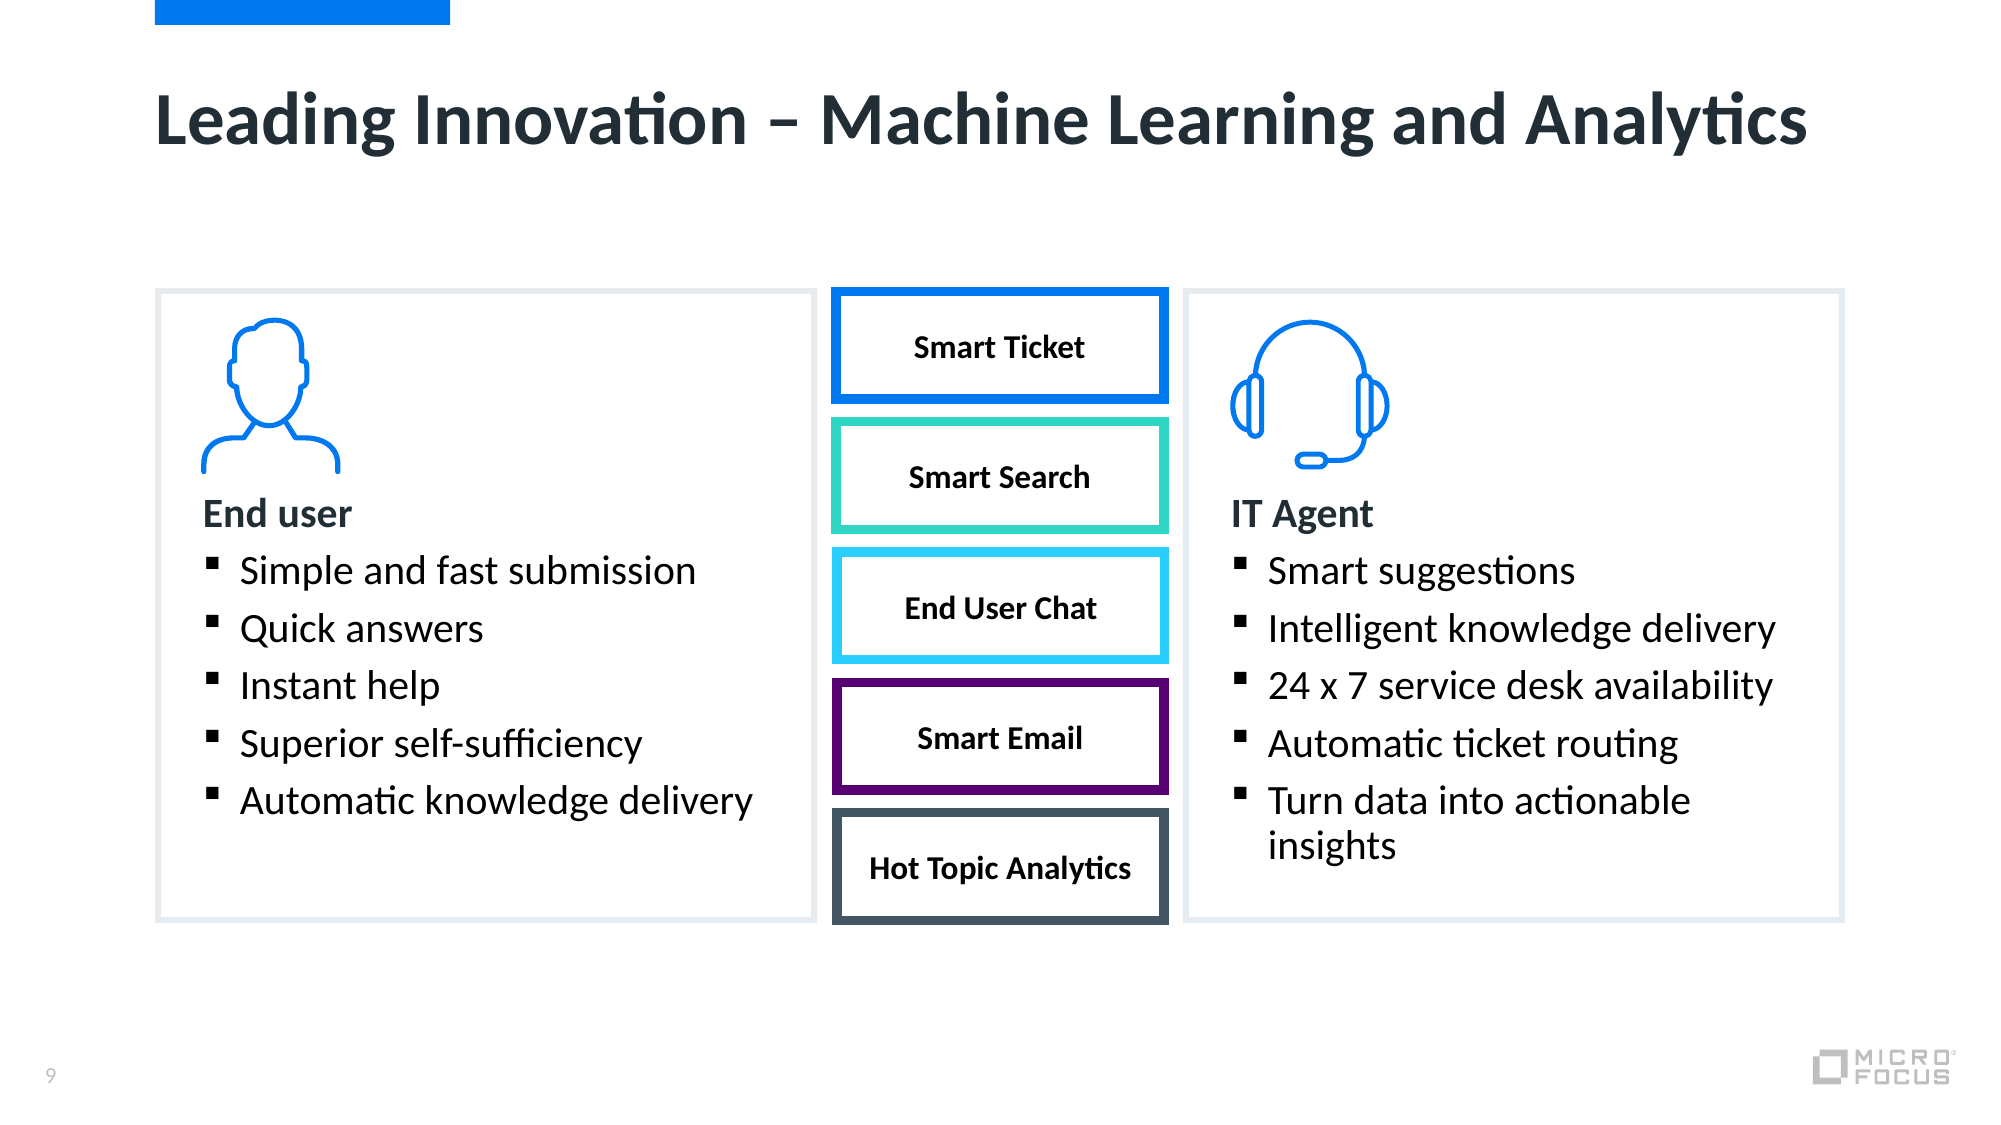

# Leading Innovation – Machine Learning and Analytics
End user
Simple and fast submission
Quick answers
Instant help
Superior self-sufficiency
Automatic knowledge delivery
IT Agent
Smart suggestions
Intelligent knowledge delivery
24 x 7 service desk availability
Automatic ticket routing
Turn data into actionable insights
Smart Ticket

Smart Search
End User Chat
Smart Email
Hot Topic Analytics
9